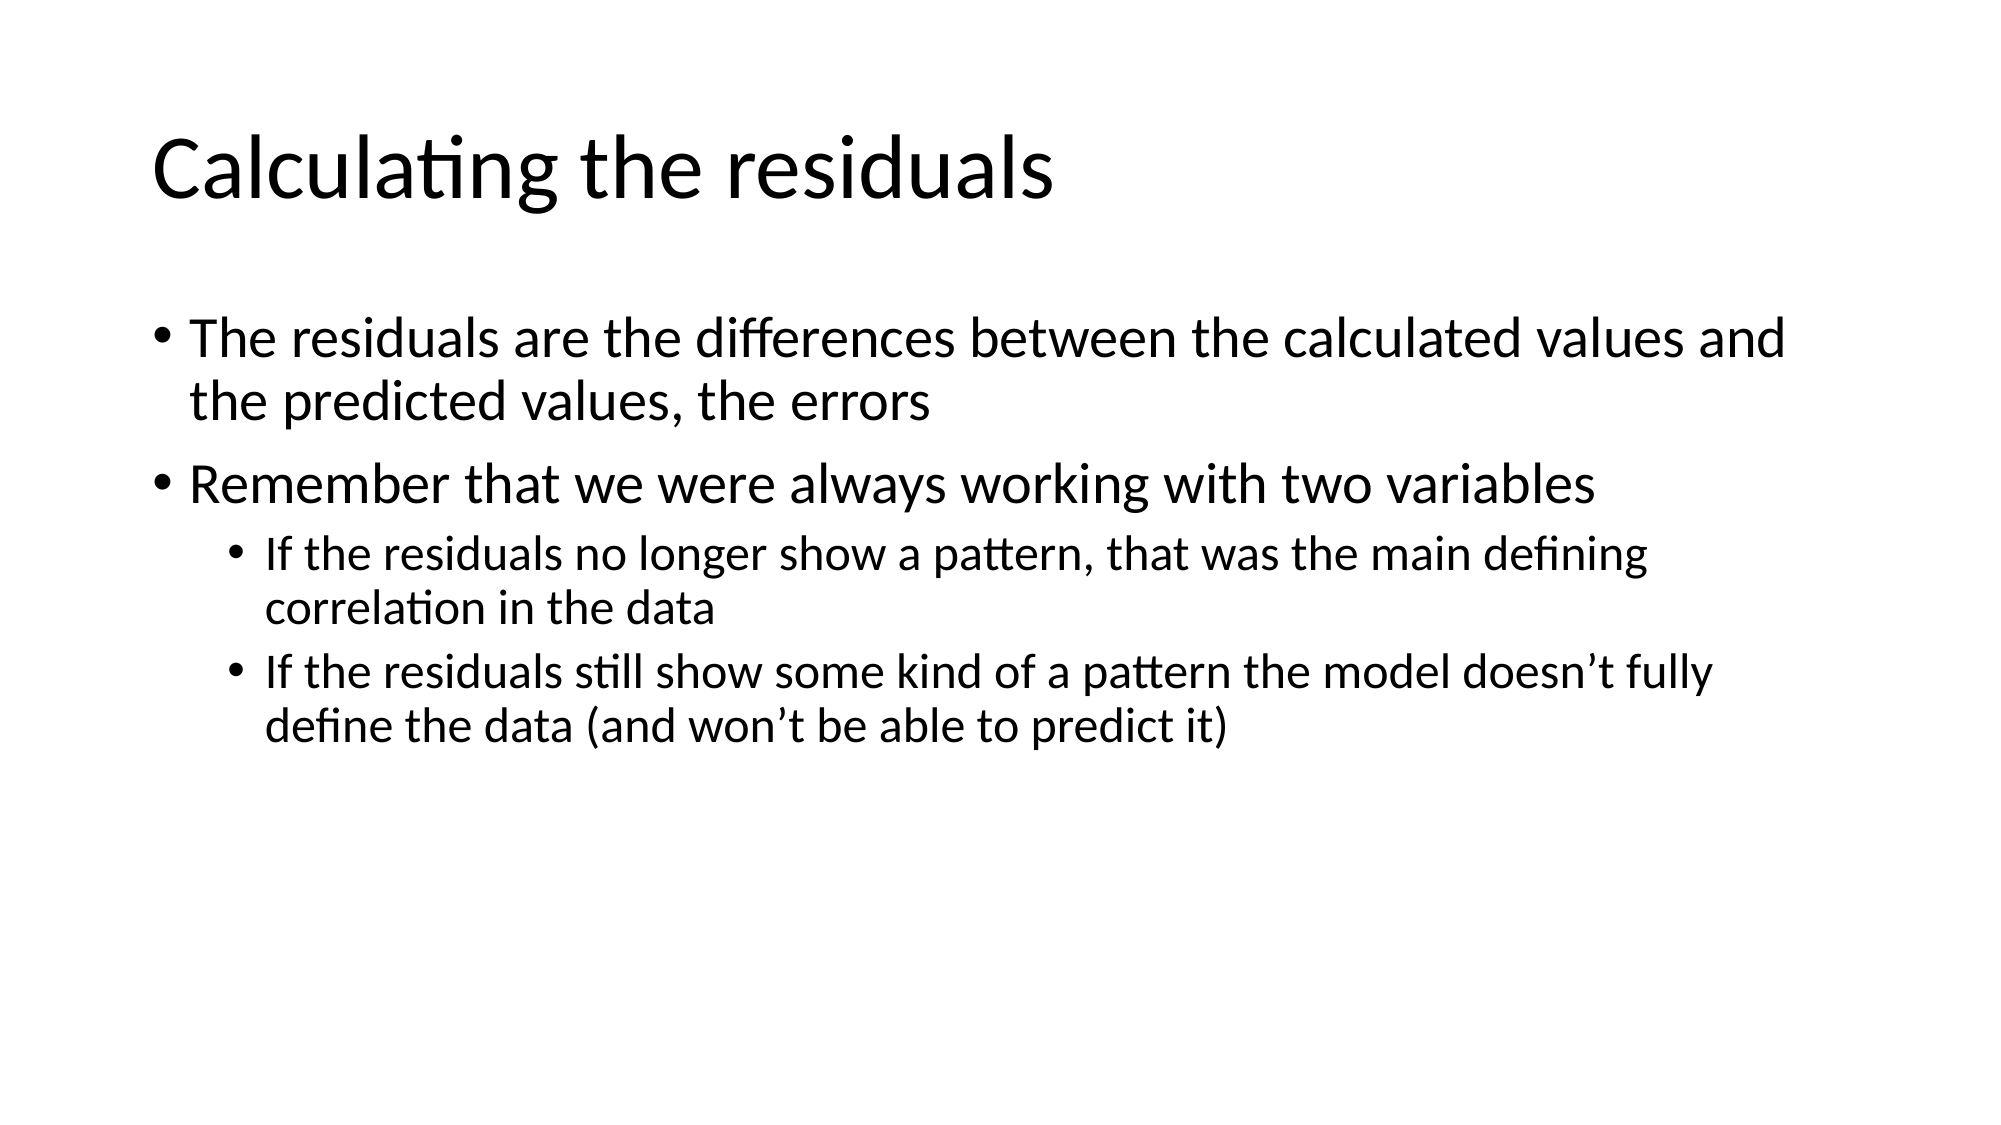

# Calculating the residuals
The residuals are the differences between the calculated values and the predicted values, the errors
Remember that we were always working with two variables
If the residuals no longer show a pattern, that was the main defining correlation in the data
If the residuals still show some kind of a pattern the model doesn’t fully define the data (and won’t be able to predict it)